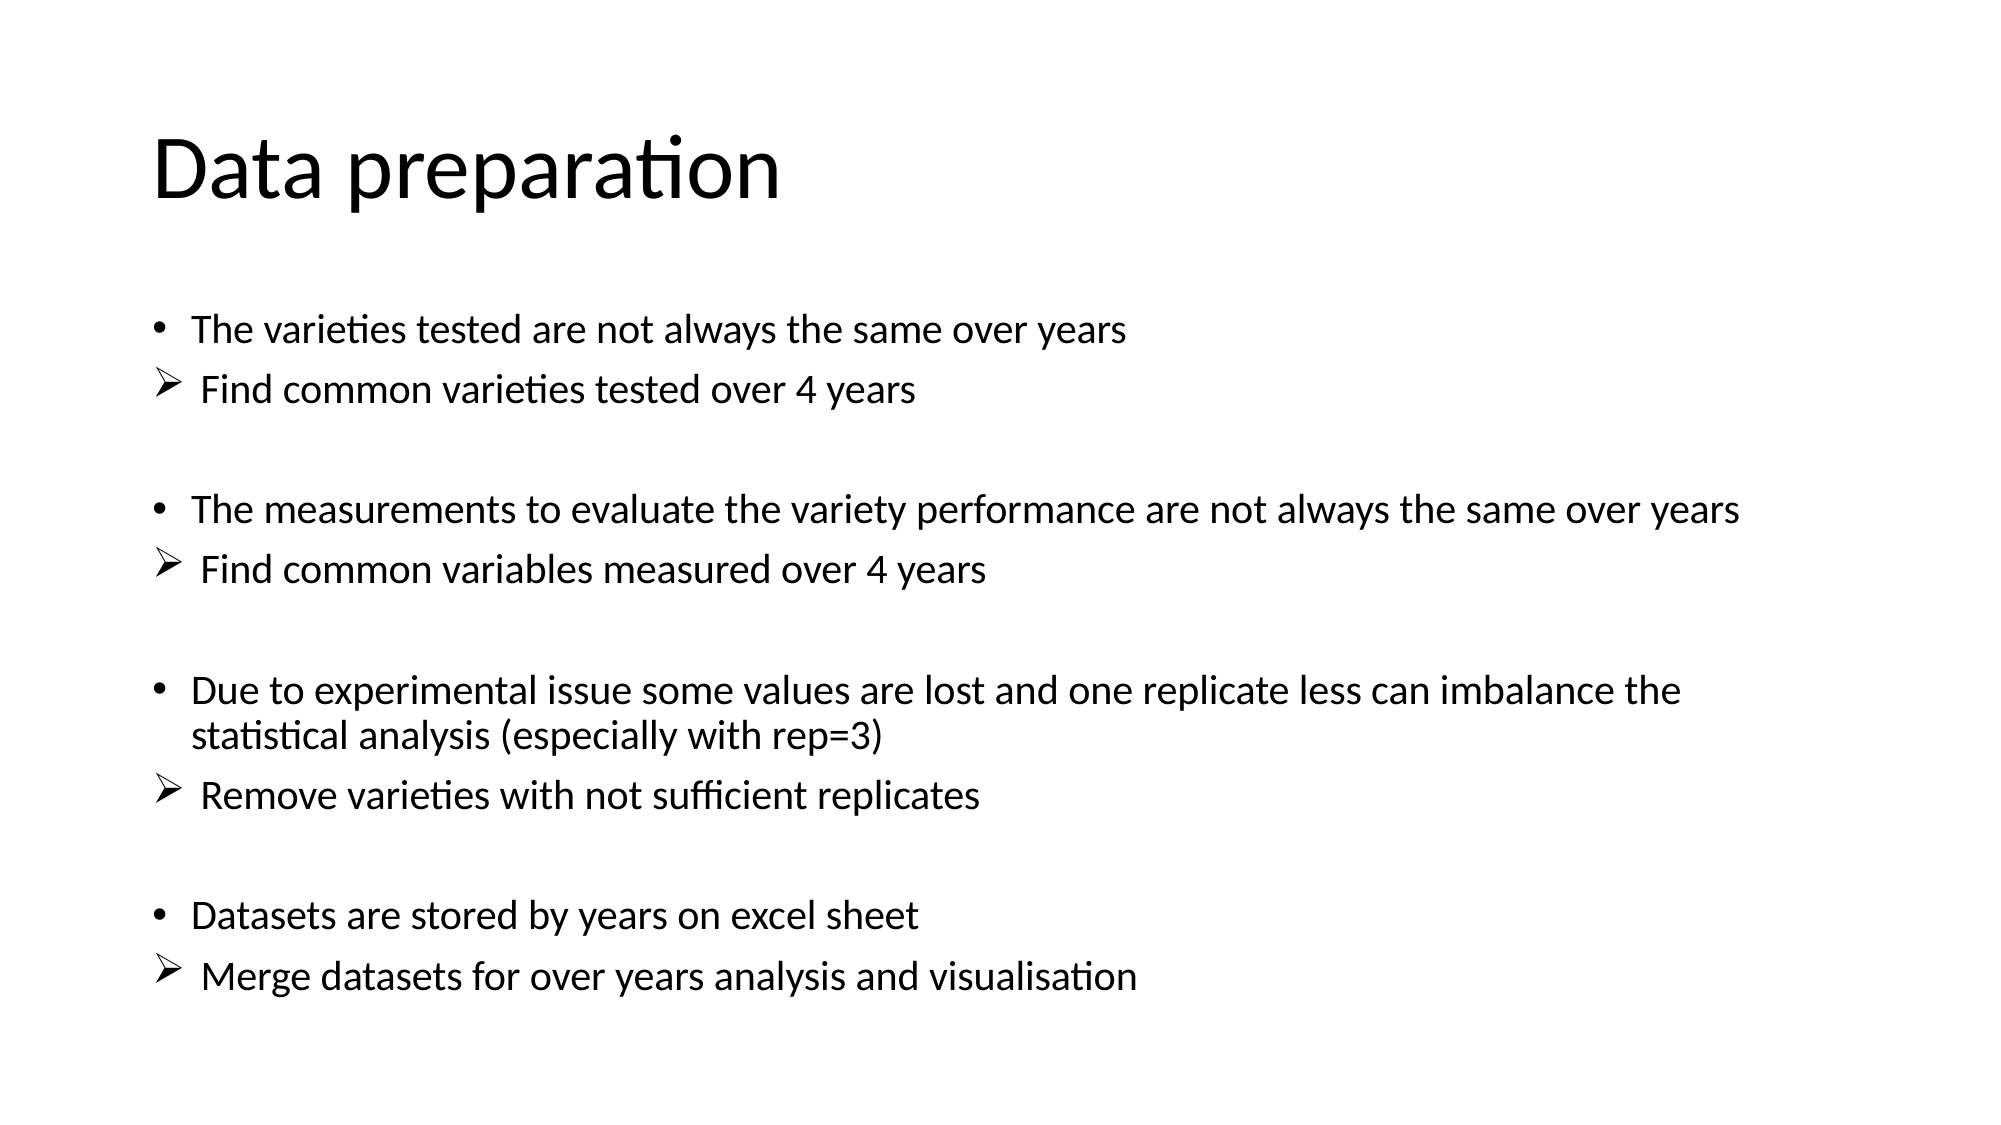

# Data preparation
The varieties tested are not always the same over years
 Find common varieties tested over 4 years

The measurements to evaluate the variety performance are not always the same over years
 Find common variables measured over 4 years

Due to experimental issue some values are lost and one replicate less can imbalance the statistical analysis (especially with rep=3)
 Remove varieties with not sufficient replicates

Datasets are stored by years on excel sheet
 Merge datasets for over years analysis and visualisation